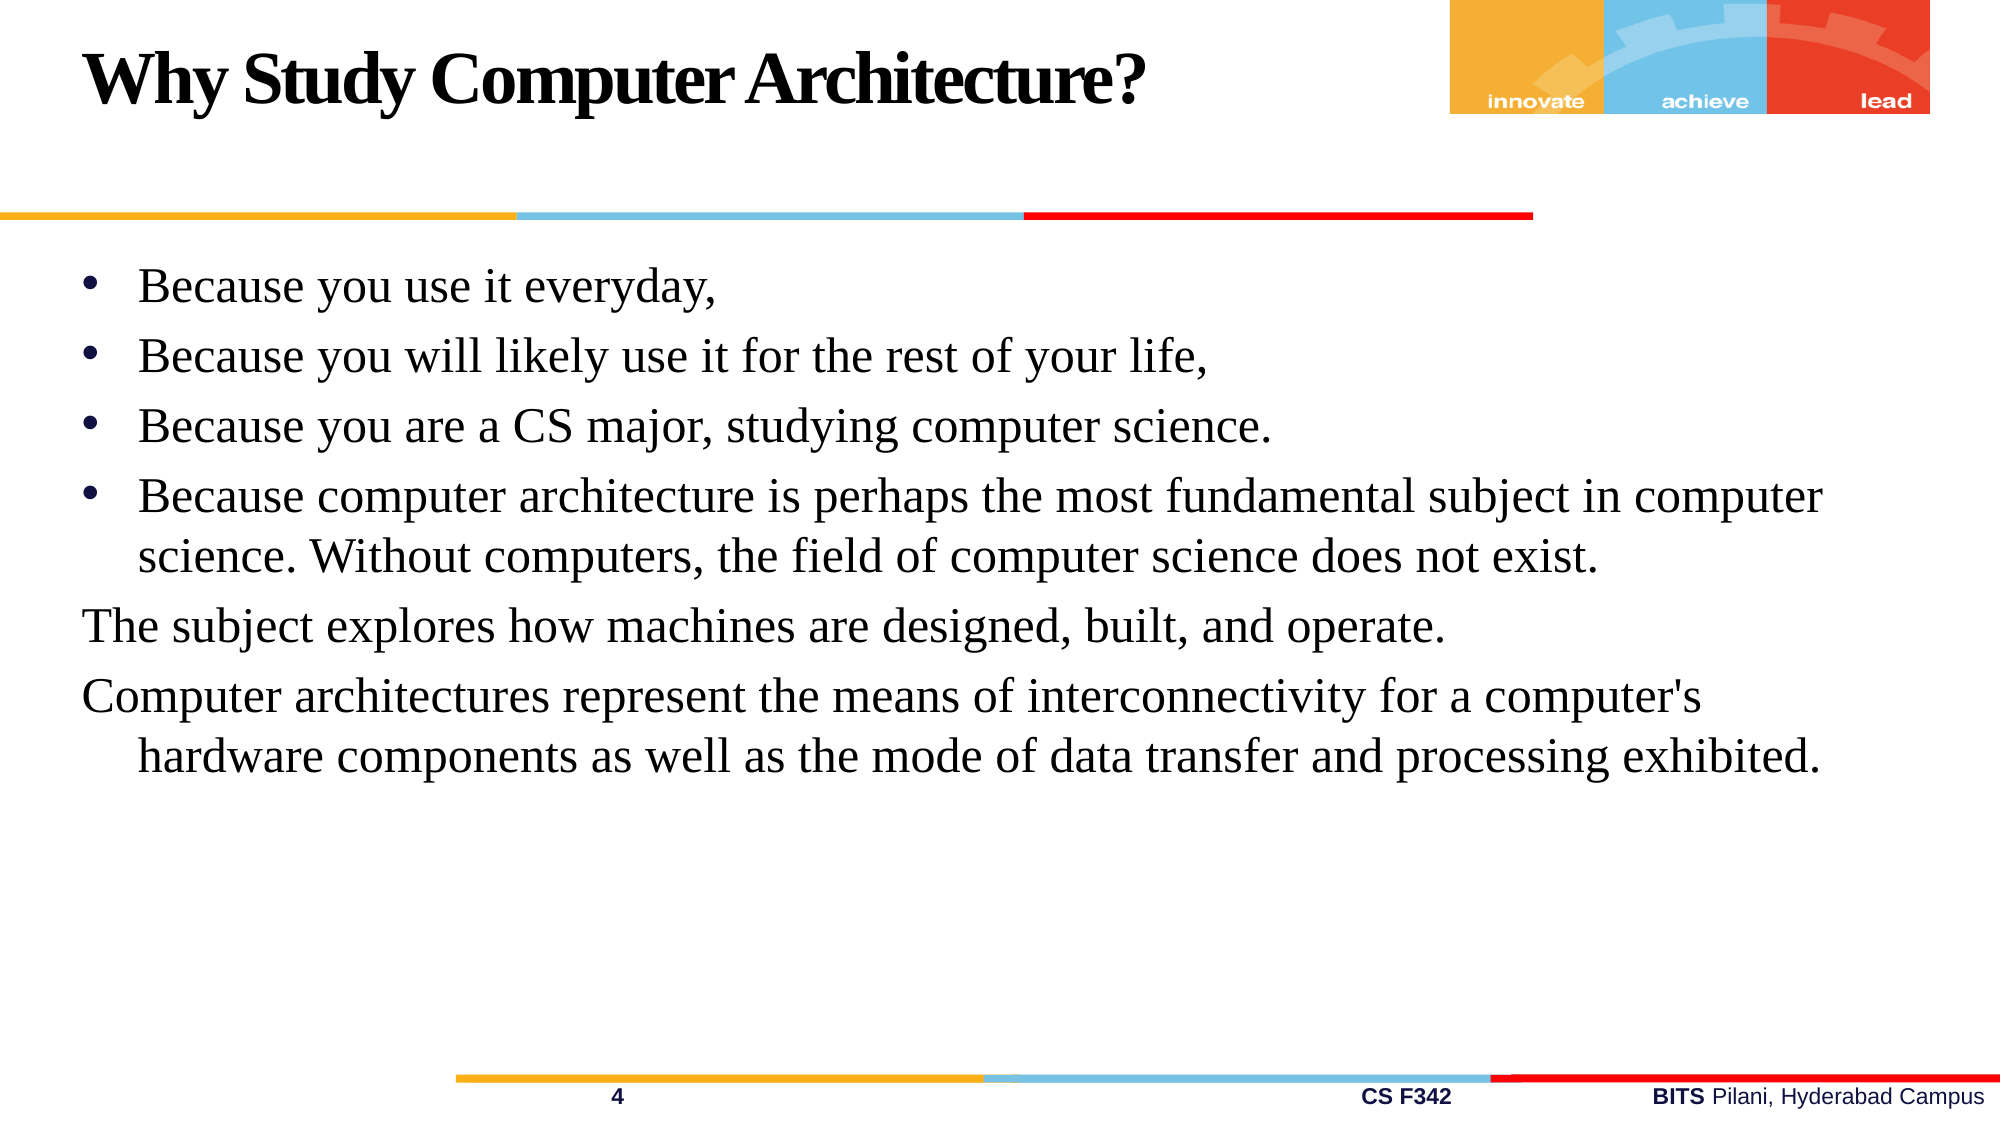

Why Study Computer Architecture?

Because you use it everyday,
Because you will likely use it for the rest of your life,
Because you are a CS major, studying computer science.
Because computer architecture is perhaps the most fundamental subject in computer science. Without computers, the field of computer science does not exist.
The subject explores how machines are designed, built, and operate.
Computer architectures represent the means of interconnectivity for a computer's hardware components as well as the mode of data transfer and processing exhibited.